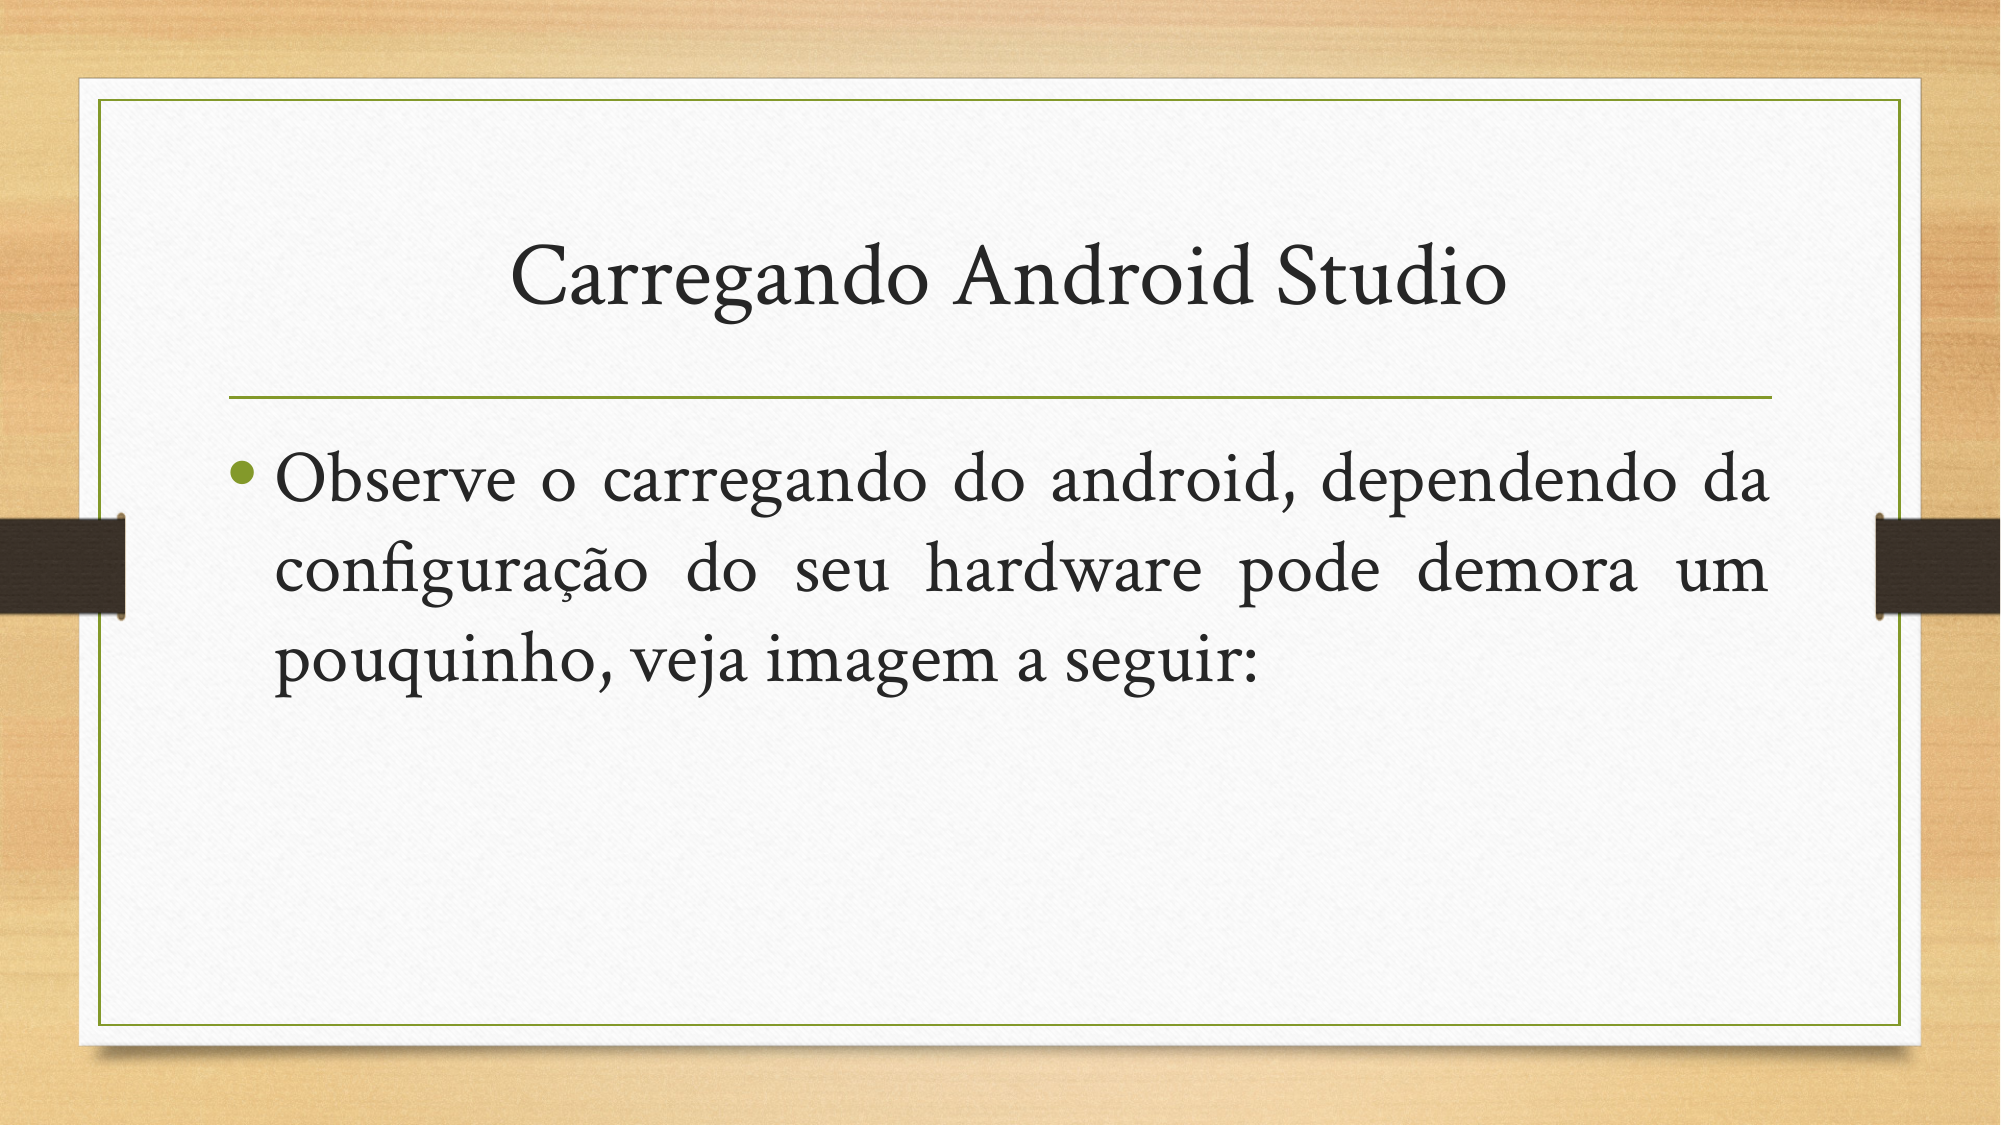

# Carregando Android Studio
Observe o carregando do android, dependendo da configuração do seu hardware pode demora um pouquinho, veja imagem a seguir: